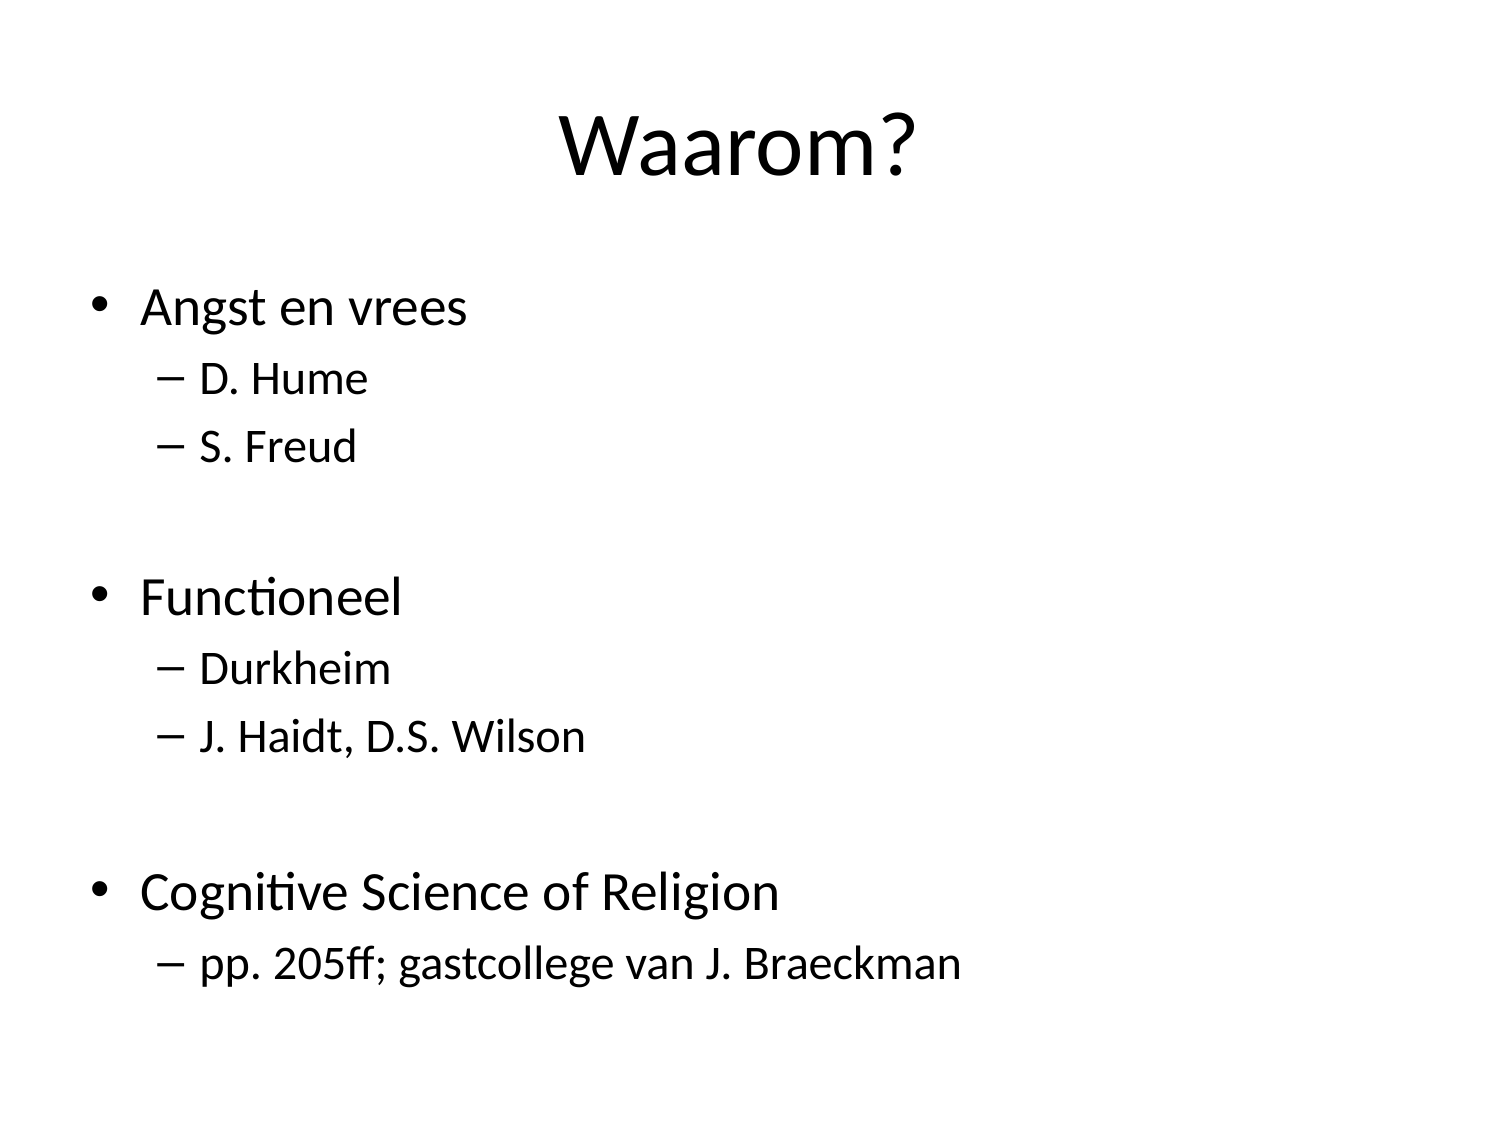

# Waarom?
Angst en vrees
D. Hume
S. Freud

Functioneel
Durkheim
J. Haidt, D.S. Wilson

Cognitive Science of Religion
pp. 205ff; gastcollege van J. Braeckman